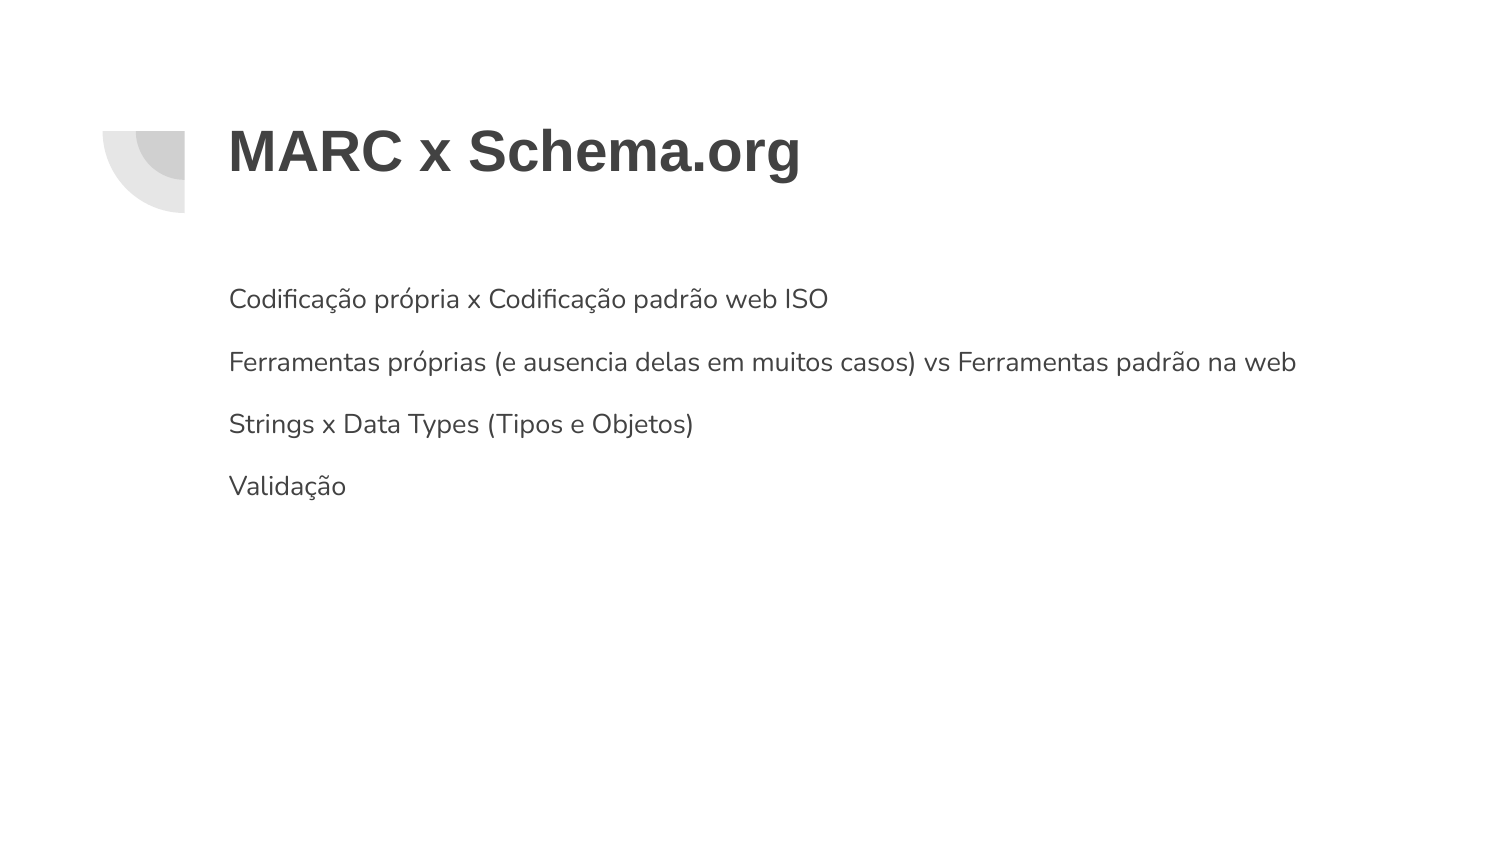

# MARC x Schema.org
Codificação própria x Codificação padrão web ISO
Ferramentas próprias (e ausencia delas em muitos casos) vs Ferramentas padrão na web
Strings x Data Types (Tipos e Objetos)
Validação